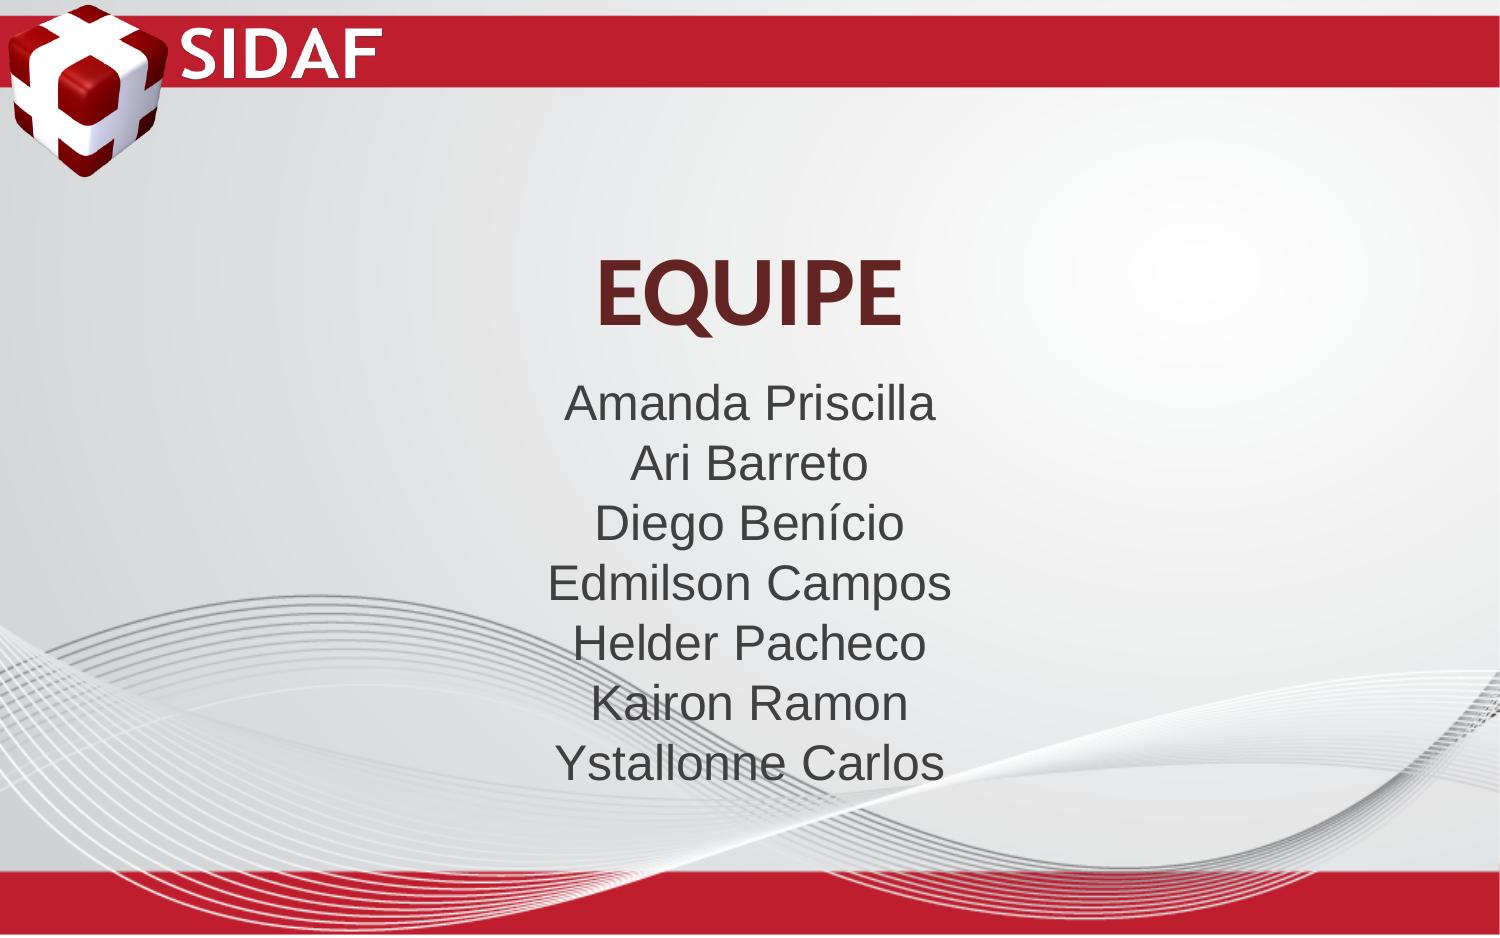

# Equipe
Amanda Priscilla
Ari Barreto
Diego Benício
Edmilson Campos
Helder Pacheco
Kairon Ramon
Ystallonne Carlos